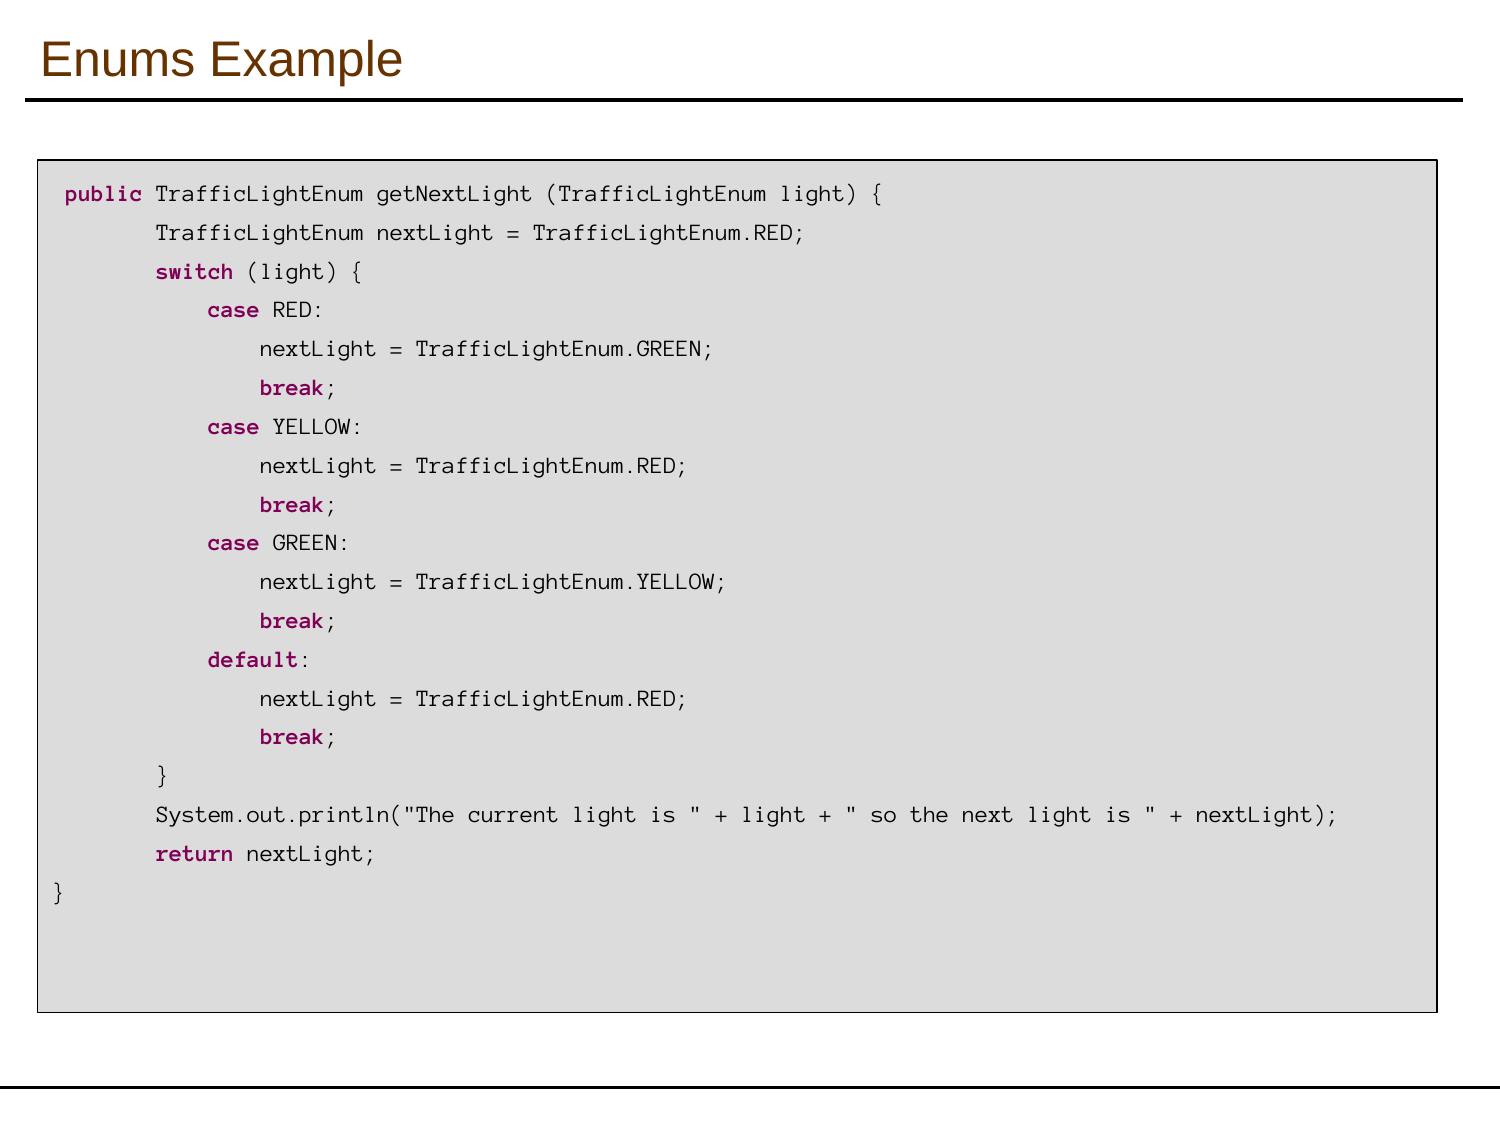

Enums Example

 public TrafficLightEnum getNextLight (TrafficLightEnum light) {
        TrafficLightEnum nextLight = TrafficLightEnum.RED;
        switch (light) {
            case RED:
                nextLight = TrafficLightEnum.GREEN;
                break;
            case YELLOW:
                nextLight = TrafficLightEnum.RED;
                break;
            case GREEN:
                nextLight = TrafficLightEnum.YELLOW;
                break;
            default:
                nextLight = TrafficLightEnum.RED;
                break;
        }
        System.out.println("The current light is " + light + " so the next light is " + nextLight);
        return nextLight;
}